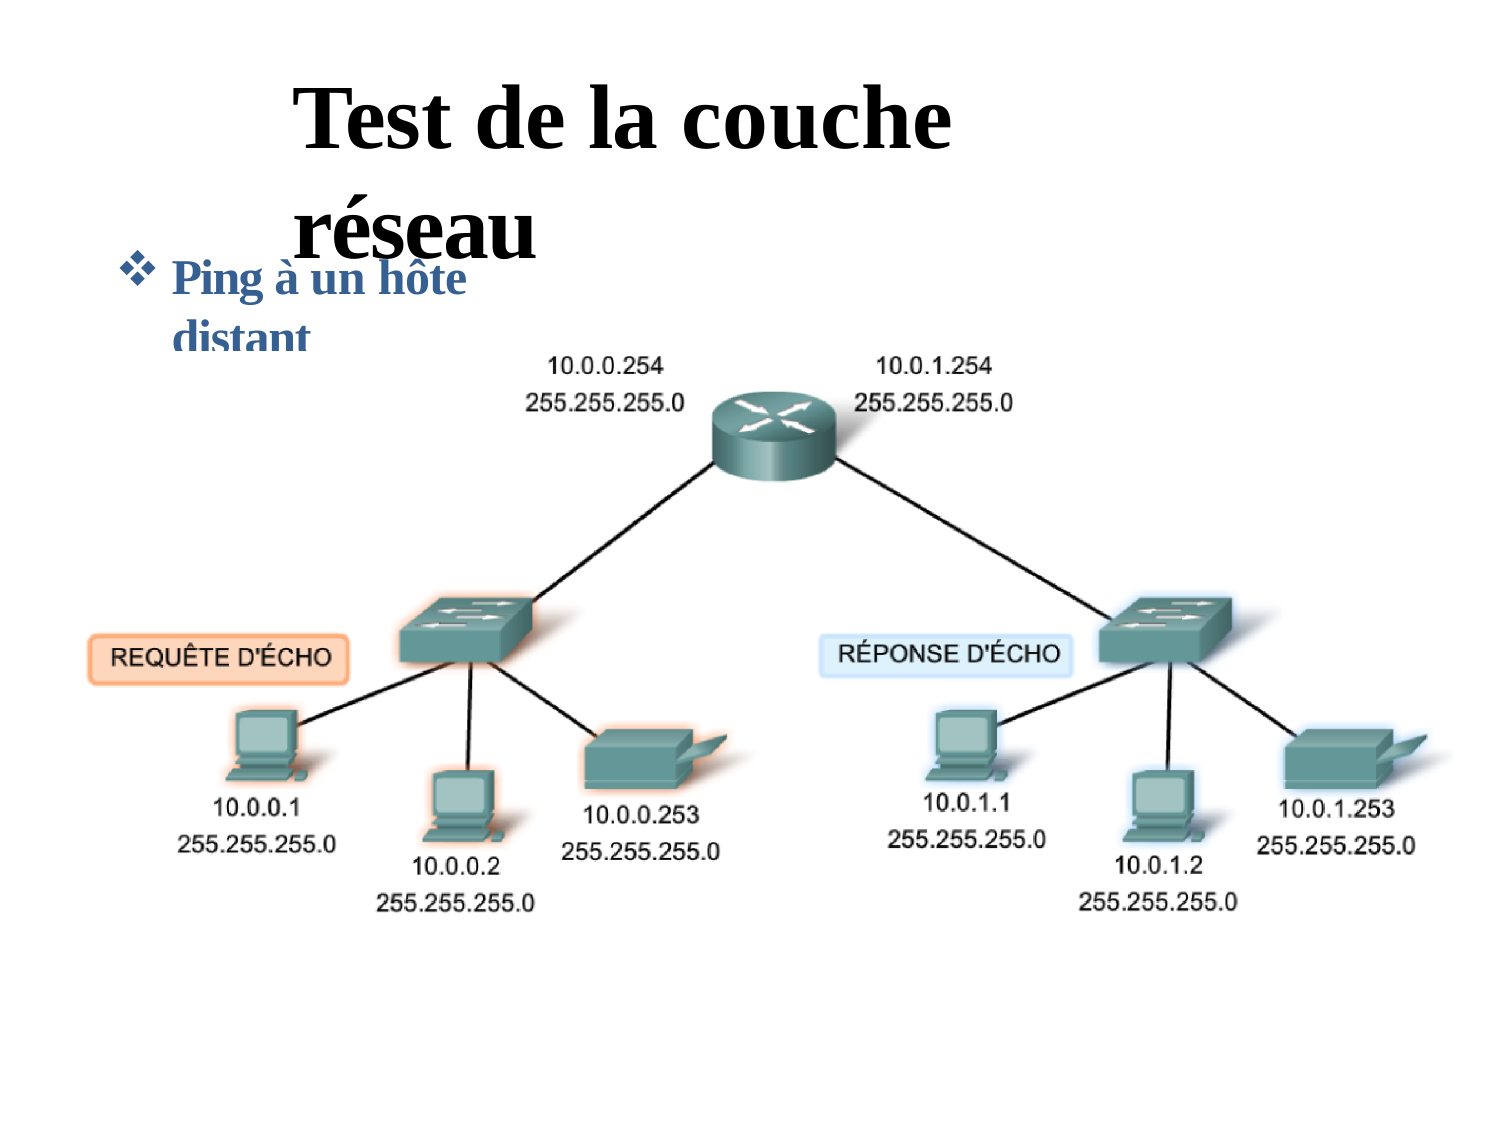

# Test de la couche réseau
Ping à un hôte distant